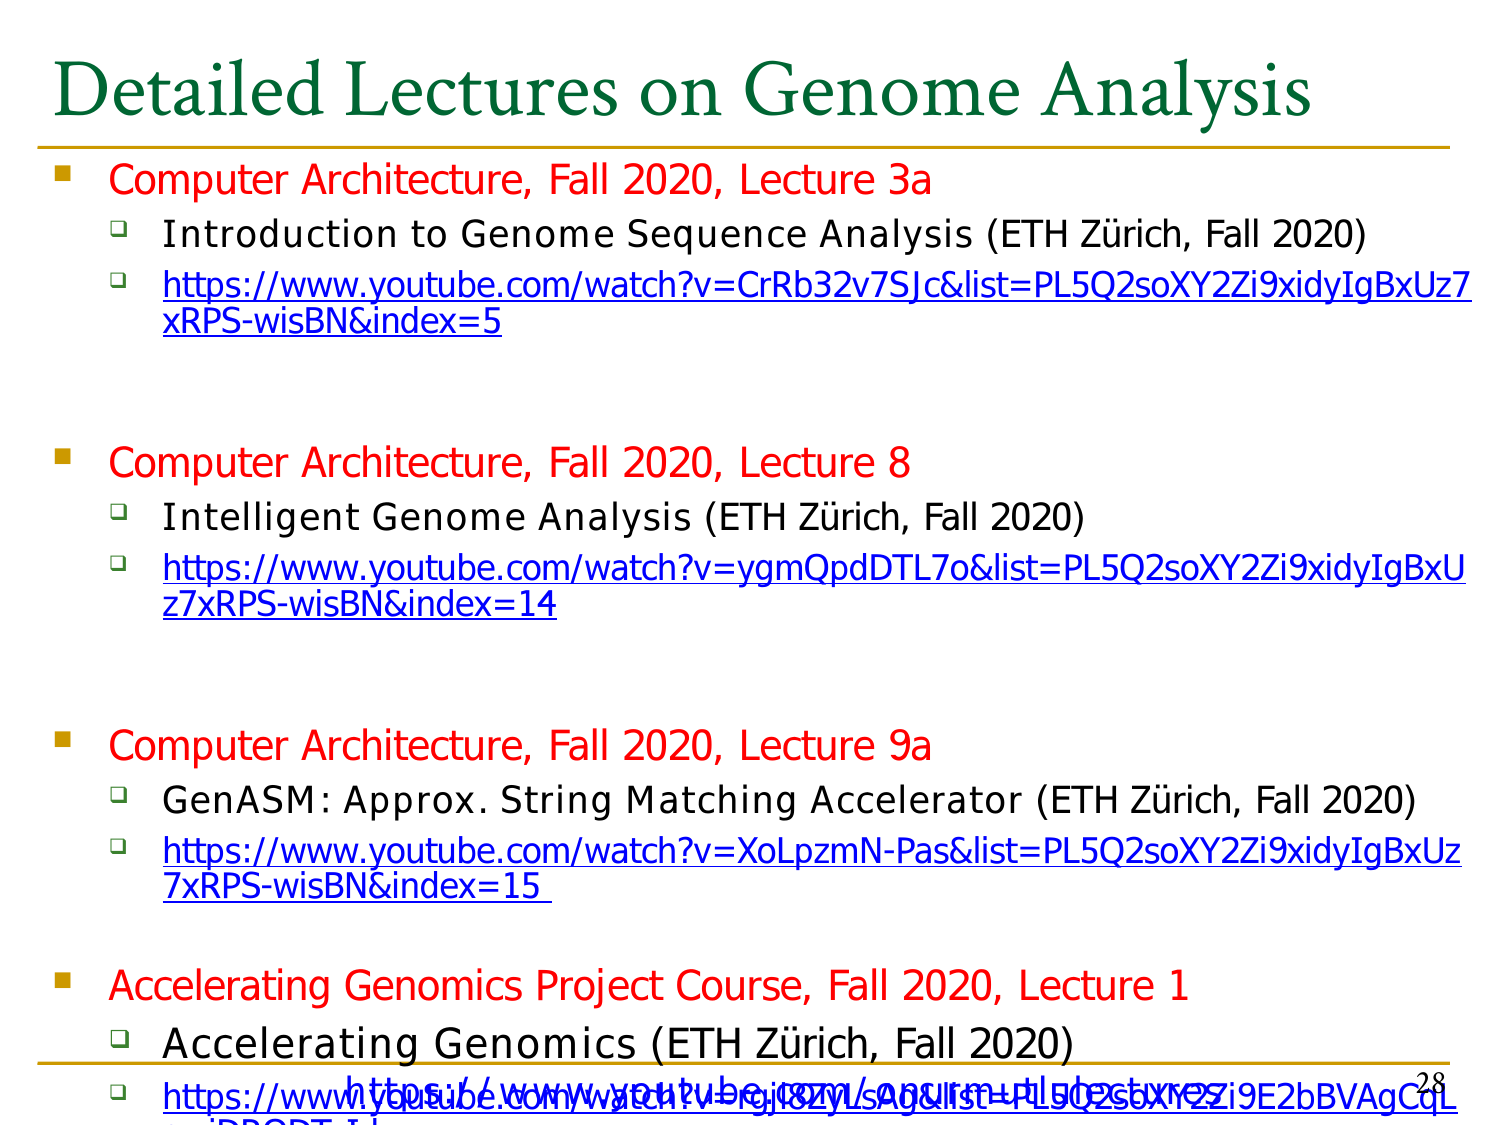

# Detailed Lectures on Genome Analysis
Computer Architecture, Fall 2020, Lecture 3a
Introduction to Genome Sequence Analysis (ETH Zürich, Fall 2020)
https://www.youtube.com/watch?v=CrRb32v7SJc&list=PL5Q2soXY2Zi9xidyIgBxUz7xRPS-wisBN&index=5

Computer Architecture, Fall 2020, Lecture 8
Intelligent Genome Analysis (ETH Zürich, Fall 2020)
https://www.youtube.com/watch?v=ygmQpdDTL7o&list=PL5Q2soXY2Zi9xidyIgBxUz7xRPS-wisBN&index=14

Computer Architecture, Fall 2020, Lecture 9a
GenASM: Approx. String Matching Accelerator (ETH Zürich, Fall 2020)
https://www.youtube.com/watch?v=XoLpzmN-Pas&list=PL5Q2soXY2Zi9xidyIgBxUz7xRPS-wisBN&index=15

Accelerating Genomics Project Course, Fall 2020, Lecture 1
Accelerating Genomics (ETH Zürich, Fall 2020)
https://www.youtube.com/watch?v=rgjl8ZyLsAg&list=PL5Q2soXY2Zi9E2bBVAgCqLgwiDRQDTyId

28
https://www.youtube.com/onurmutlulectures